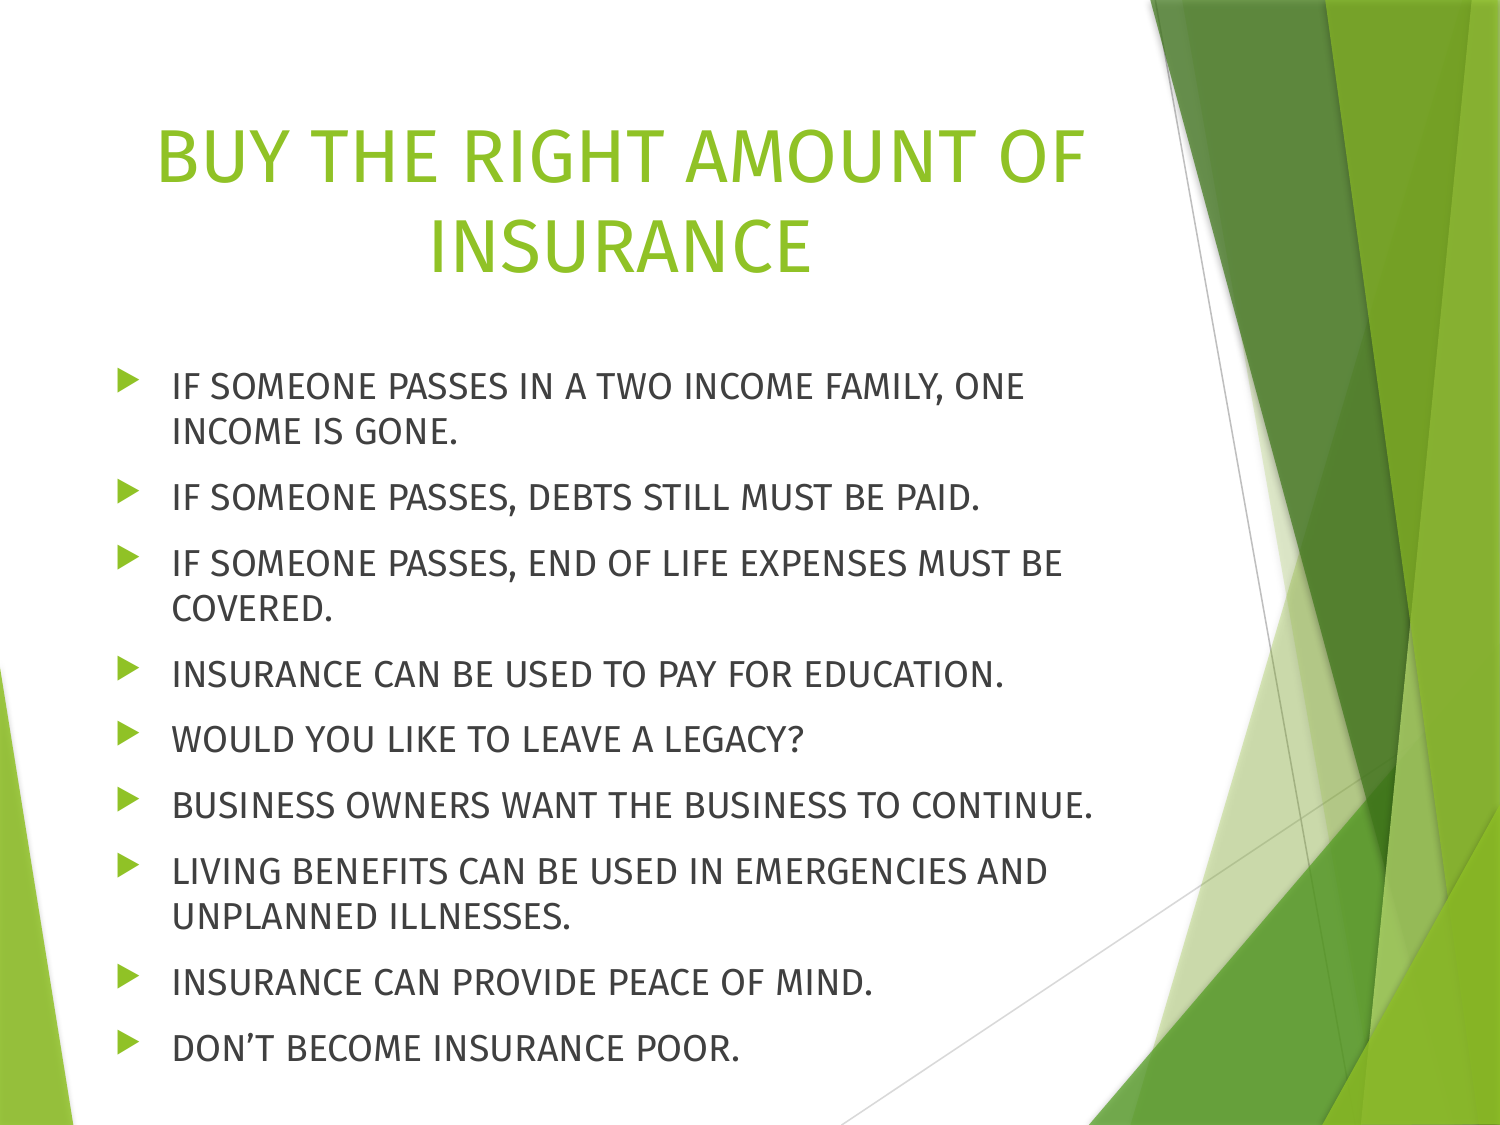

# BUY THE RIGHT AMOUNT OF INSURANCE
IF SOMEONE PASSES IN A TWO INCOME FAMILY, ONE INCOME IS GONE.
IF SOMEONE PASSES, DEBTS STILL MUST BE PAID.
IF SOMEONE PASSES, END OF LIFE EXPENSES MUST BE COVERED.
INSURANCE CAN BE USED TO PAY FOR EDUCATION.
WOULD YOU LIKE TO LEAVE A LEGACY?
BUSINESS OWNERS WANT THE BUSINESS TO CONTINUE.
LIVING BENEFITS CAN BE USED IN EMERGENCIES AND UNPLANNED ILLNESSES.
INSURANCE CAN PROVIDE PEACE OF MIND.
DON’T BECOME INSURANCE POOR.